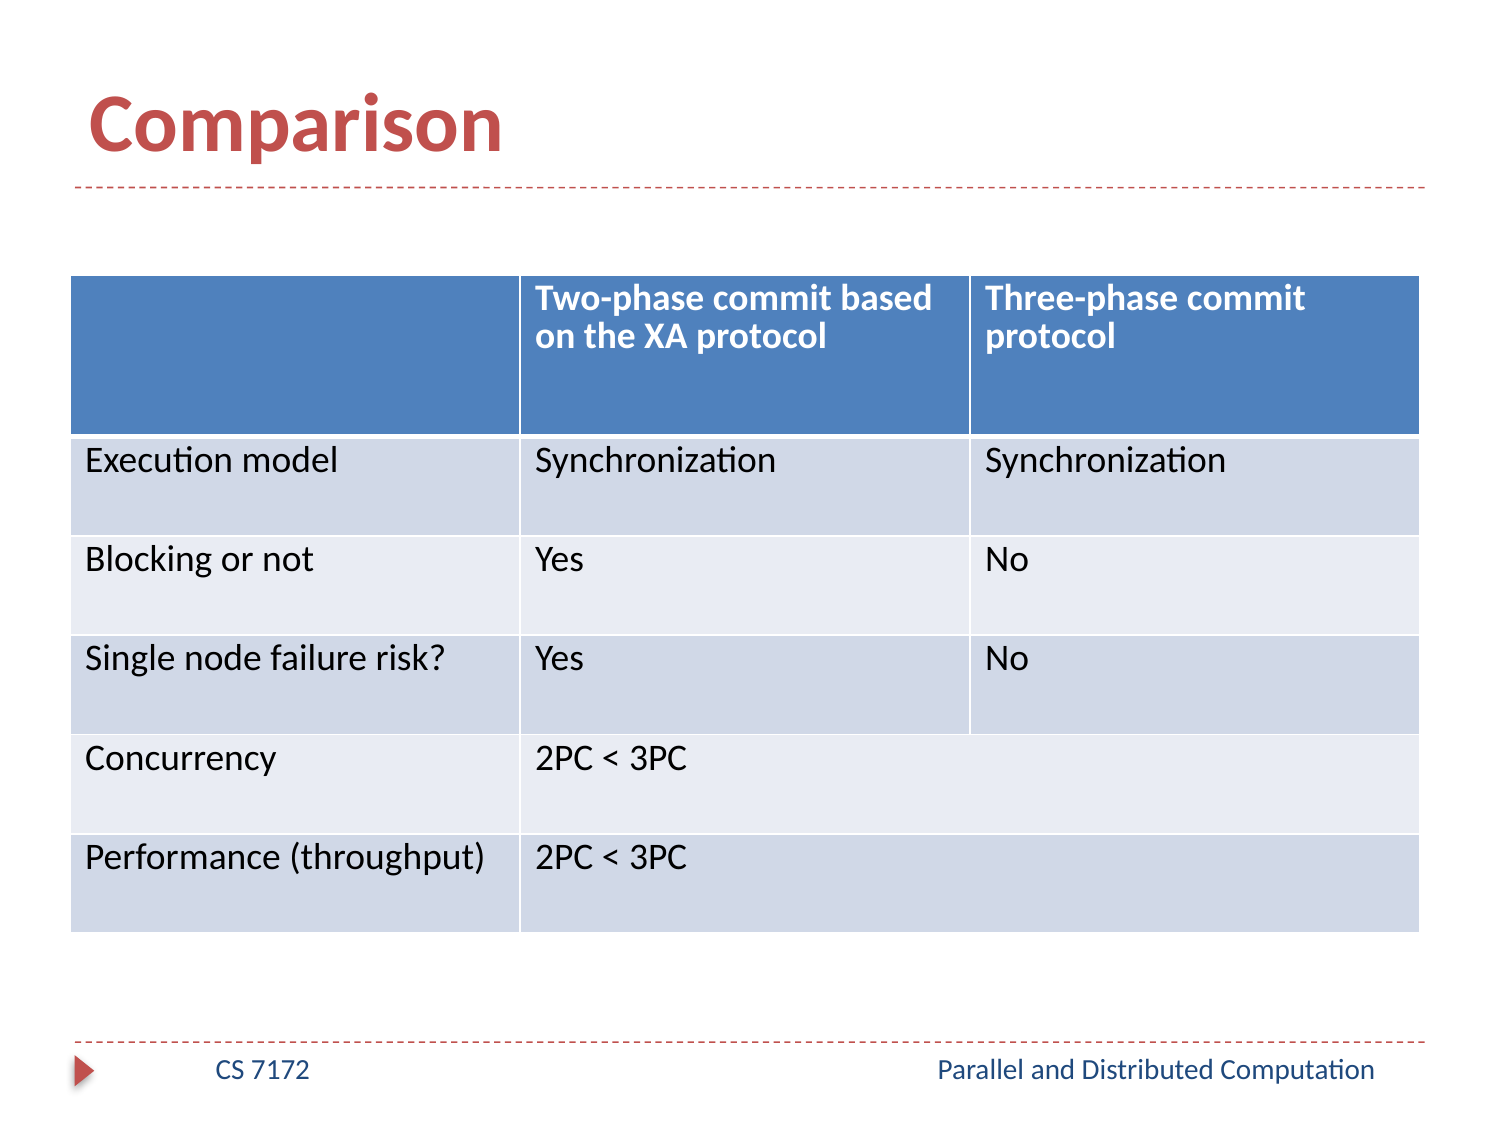

# Comparison
|  | Two-phase commit based on the XA protocol | Three-phase commit protocol |
| --- | --- | --- |
| Execution model | Synchronization | Synchronization |
| Blocking or not | Yes | No |
| Single node failure risk? | Yes | No |
| Concurrency | 2PC < 3PC |  |
| Performance (throughput) | 2PC < 3PC |  |
CS 7172
Parallel and Distributed Computation